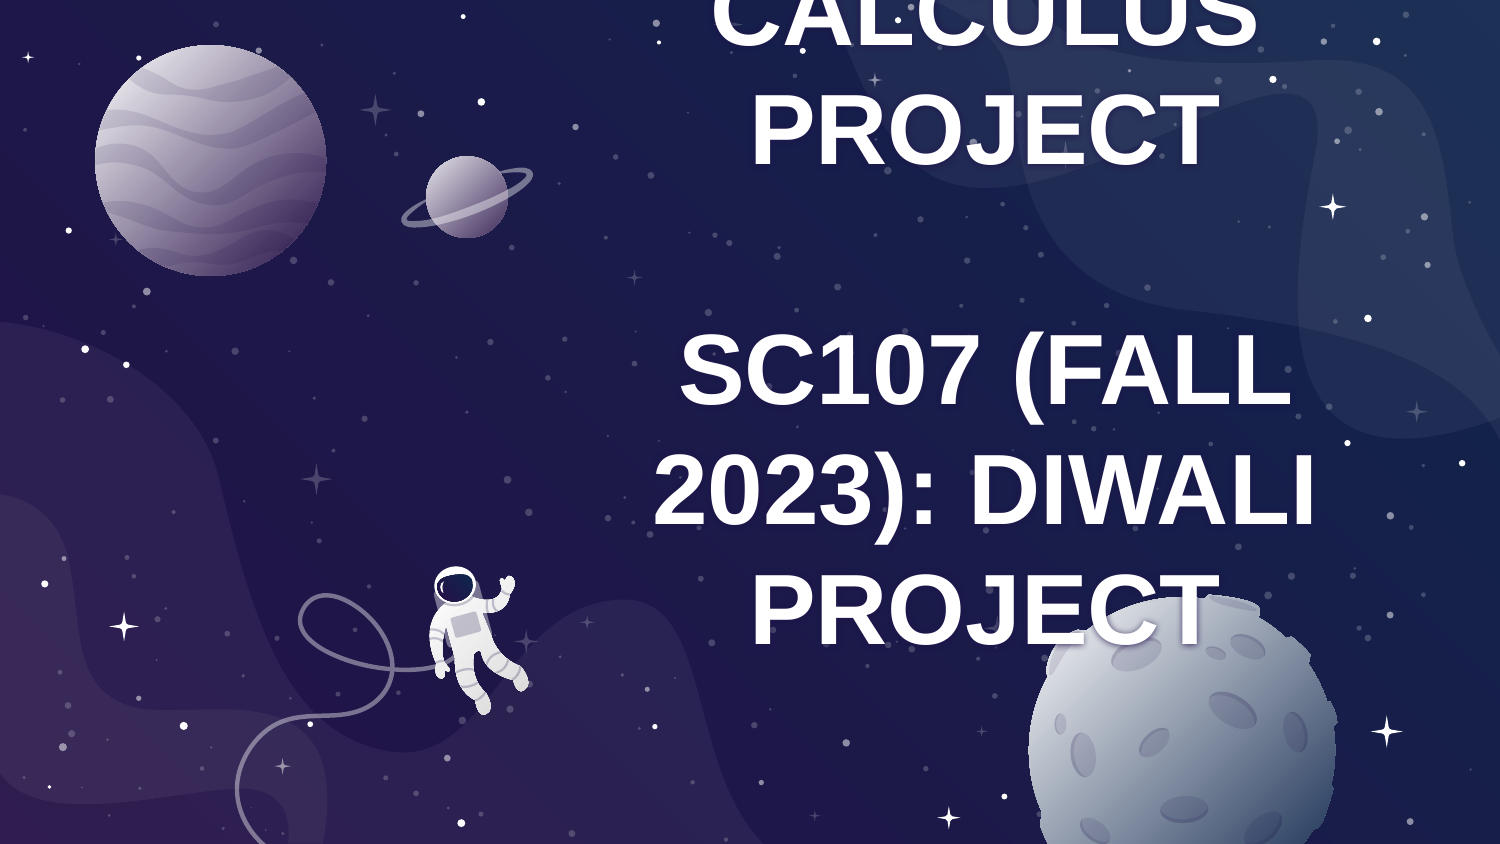

# CALCULUS PROJECT SC107 (FALL 2023): DIWALI PROJECT